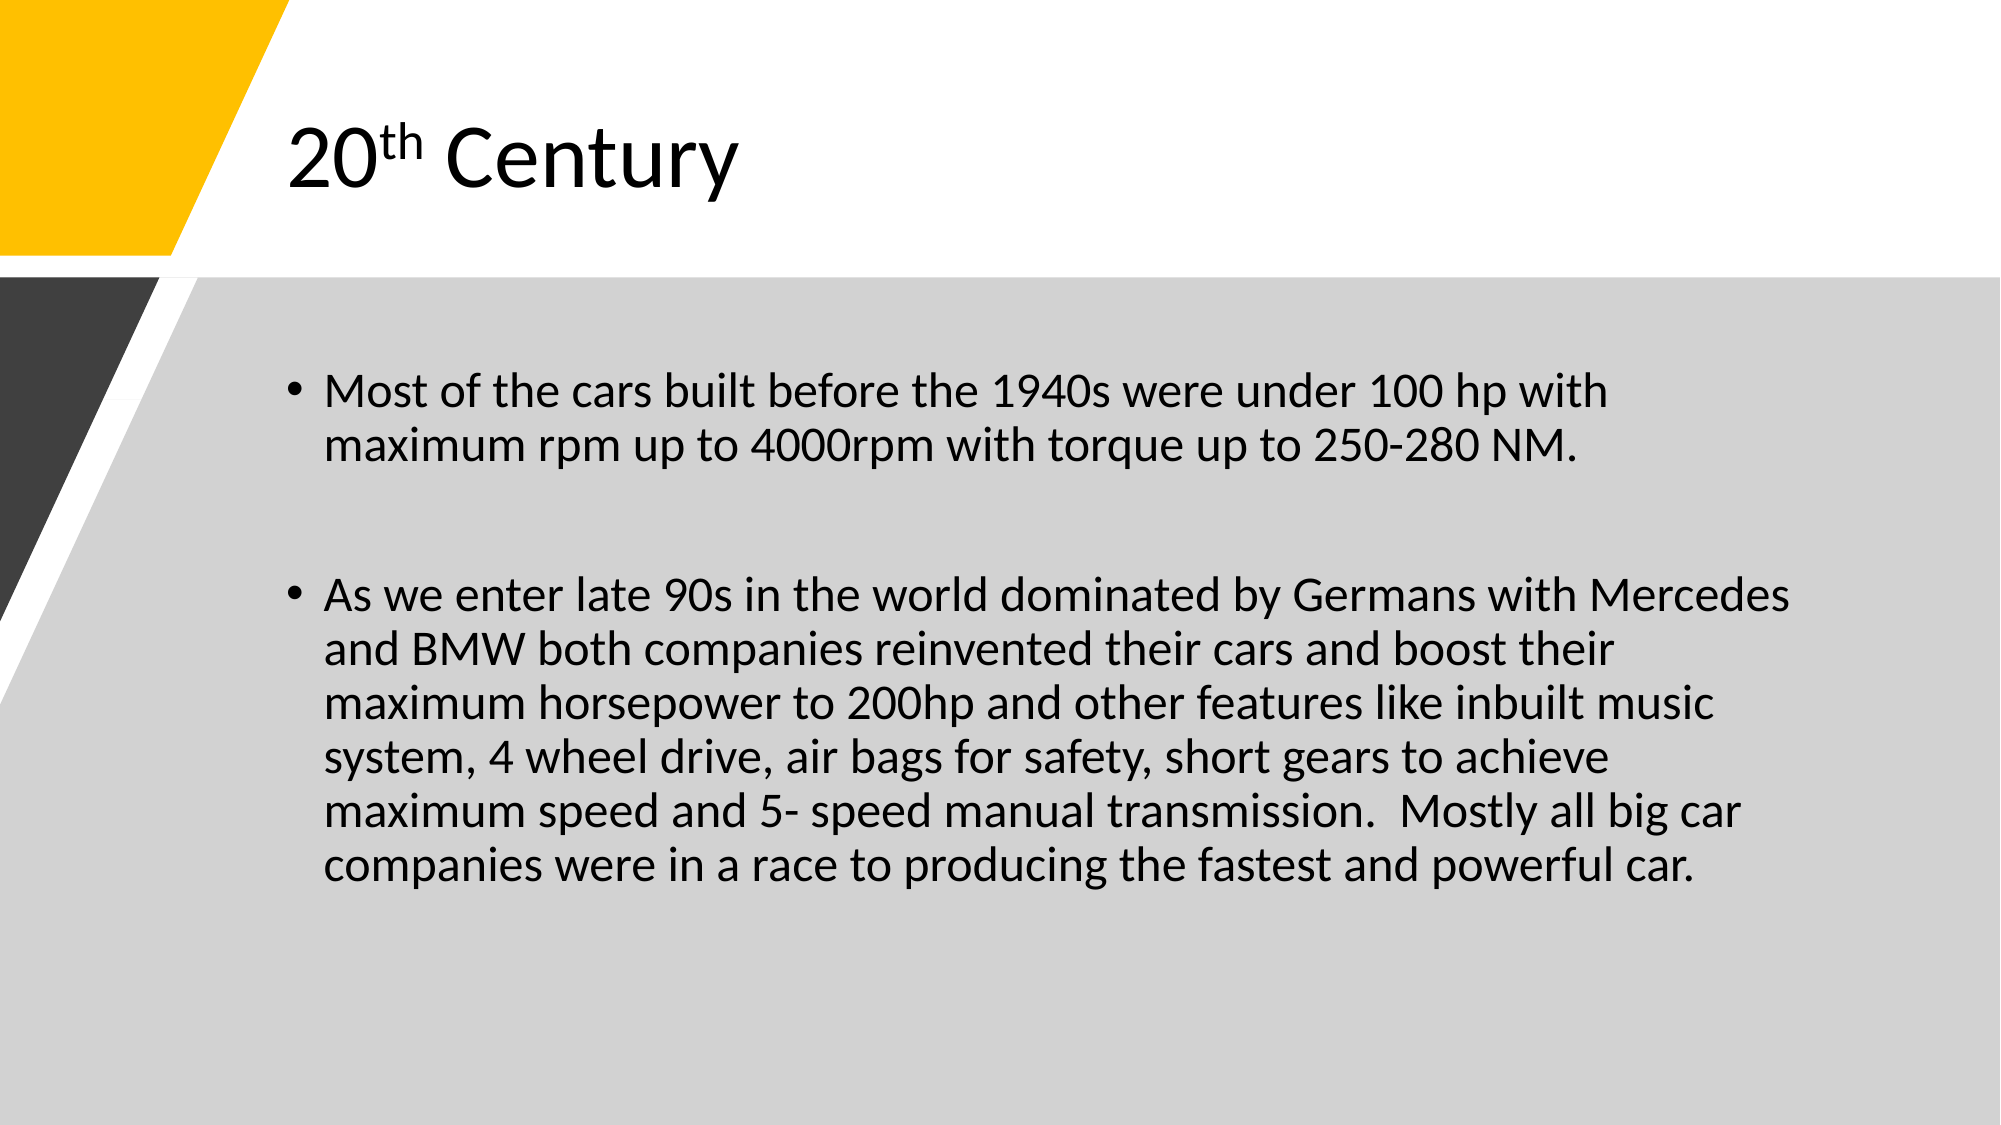

# 20th Century

Most of the cars built before the 1940s were under 100 hp with maximum rpm up to 4000rpm with torque up to 250-280 NM.

As we enter late 90s in the world dominated by Germans with Mercedes and BMW both companies reinvented their cars and boost their maximum horsepower to 200hp and other features like inbuilt music system, 4 wheel drive, air bags for safety, short gears to achieve maximum speed and 5- speed manual transmission.  Mostly all big car companies were in a race to producing the fastest and powerful car.